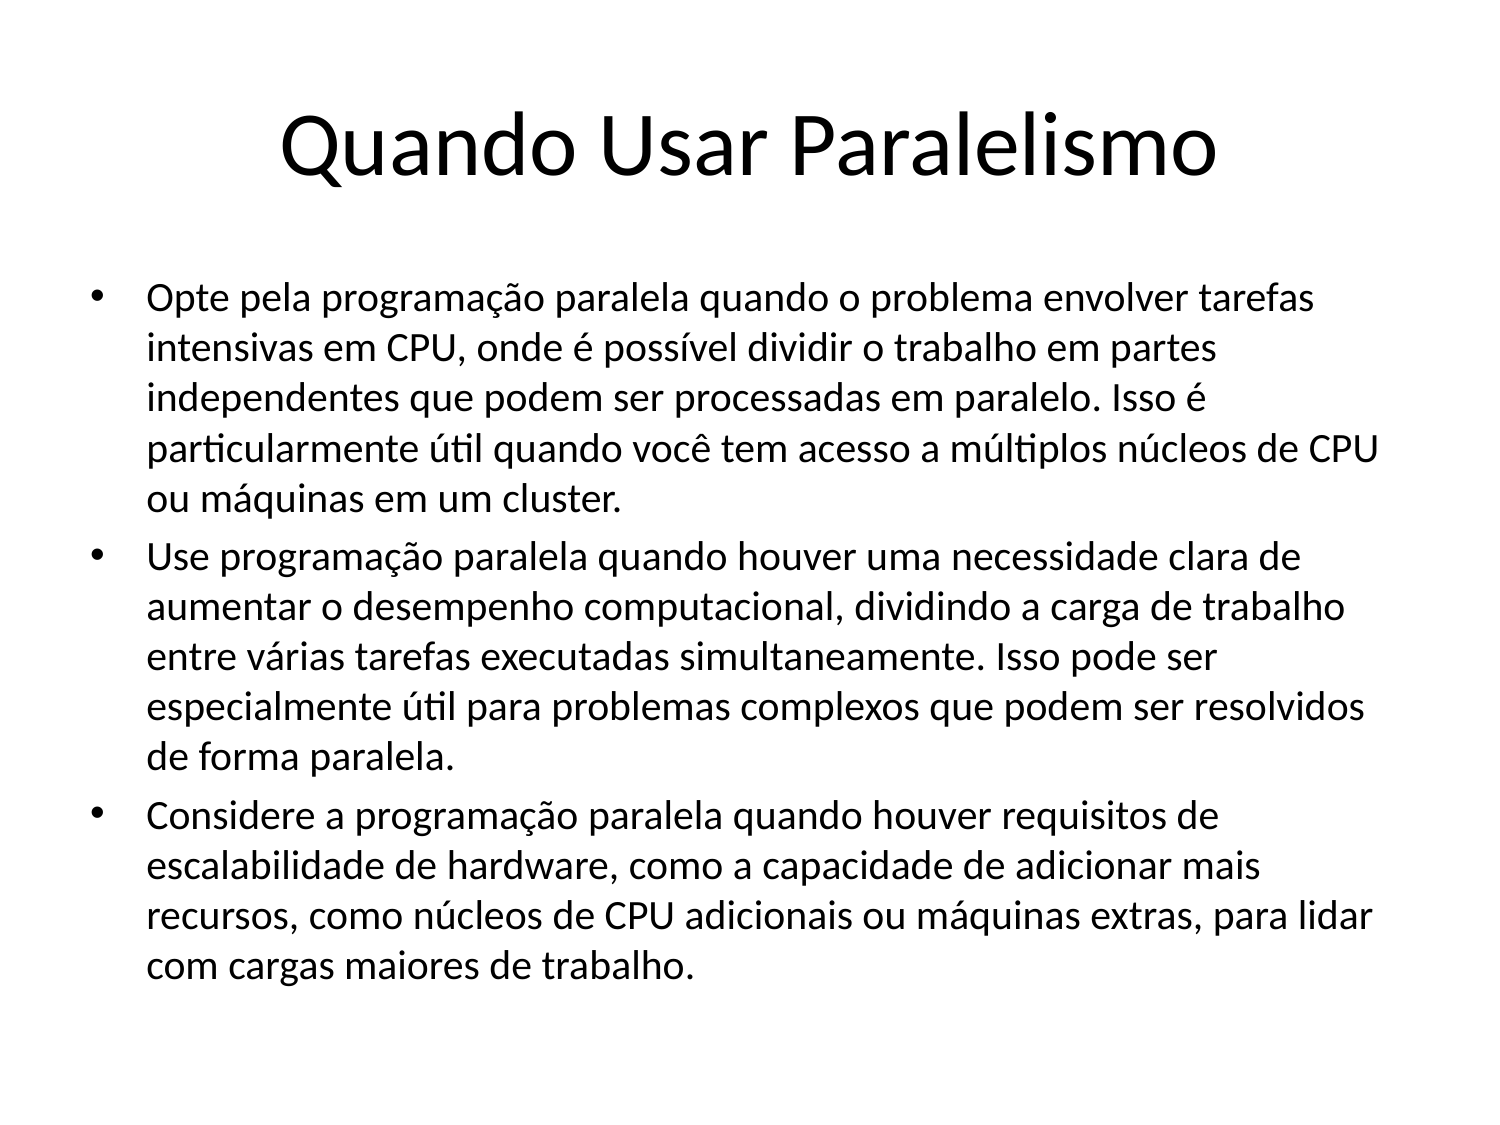

# Quando Usar Paralelismo
Opte pela programação paralela quando o problema envolver tarefas intensivas em CPU, onde é possível dividir o trabalho em partes independentes que podem ser processadas em paralelo. Isso é particularmente útil quando você tem acesso a múltiplos núcleos de CPU ou máquinas em um cluster.
Use programação paralela quando houver uma necessidade clara de aumentar o desempenho computacional, dividindo a carga de trabalho entre várias tarefas executadas simultaneamente. Isso pode ser especialmente útil para problemas complexos que podem ser resolvidos de forma paralela.
Considere a programação paralela quando houver requisitos de escalabilidade de hardware, como a capacidade de adicionar mais recursos, como núcleos de CPU adicionais ou máquinas extras, para lidar com cargas maiores de trabalho.